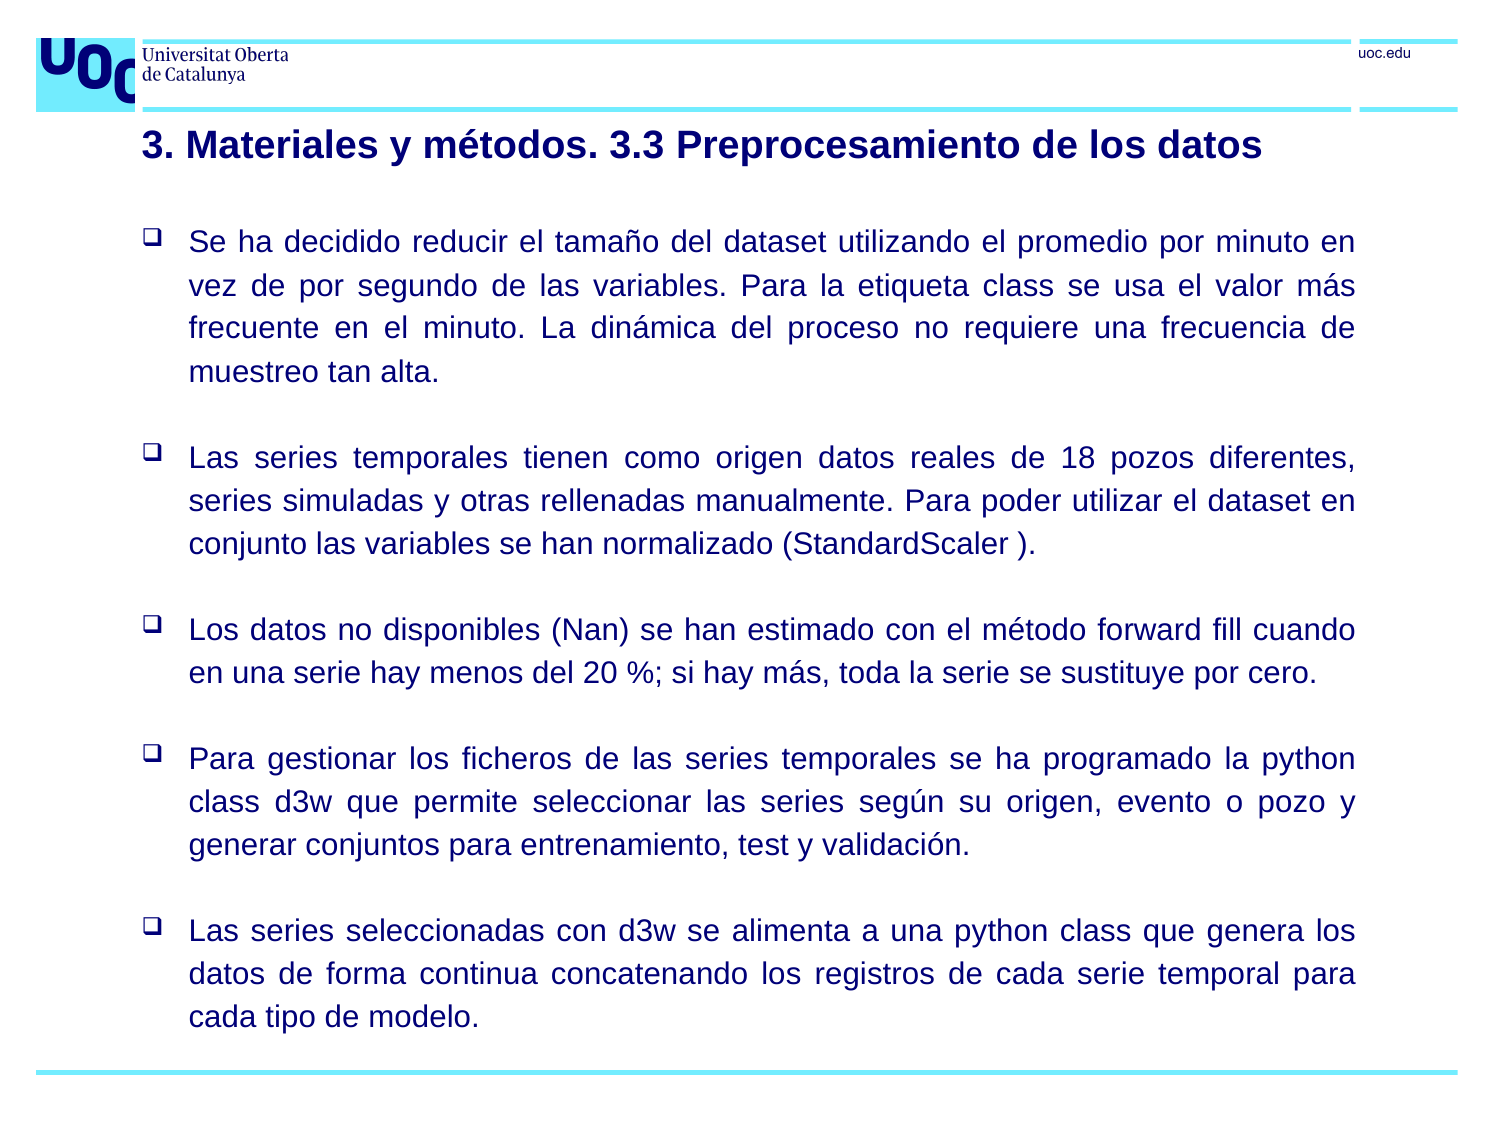

# 3. Materiales y métodos. 3.3 Preprocesamiento de los datos
Se ha decidido reducir el tamaño del dataset utilizando el promedio por minuto en vez de por segundo de las variables. Para la etiqueta class se usa el valor más frecuente en el minuto. La dinámica del proceso no requiere una frecuencia de muestreo tan alta.

Las series temporales tienen como origen datos reales de 18 pozos diferentes, series simuladas y otras rellenadas manualmente. Para poder utilizar el dataset en conjunto las variables se han normalizado (StandardScaler ).

Los datos no disponibles (Nan) se han estimado con el método forward fill cuando en una serie hay menos del 20 %; si hay más, toda la serie se sustituye por cero.

Para gestionar los ficheros de las series temporales se ha programado la python class d3w que permite seleccionar las series según su origen, evento o pozo y generar conjuntos para entrenamiento, test y validación.

Las series seleccionadas con d3w se alimenta a una python class que genera los datos de forma continua concatenando los registros de cada serie temporal para cada tipo de modelo.